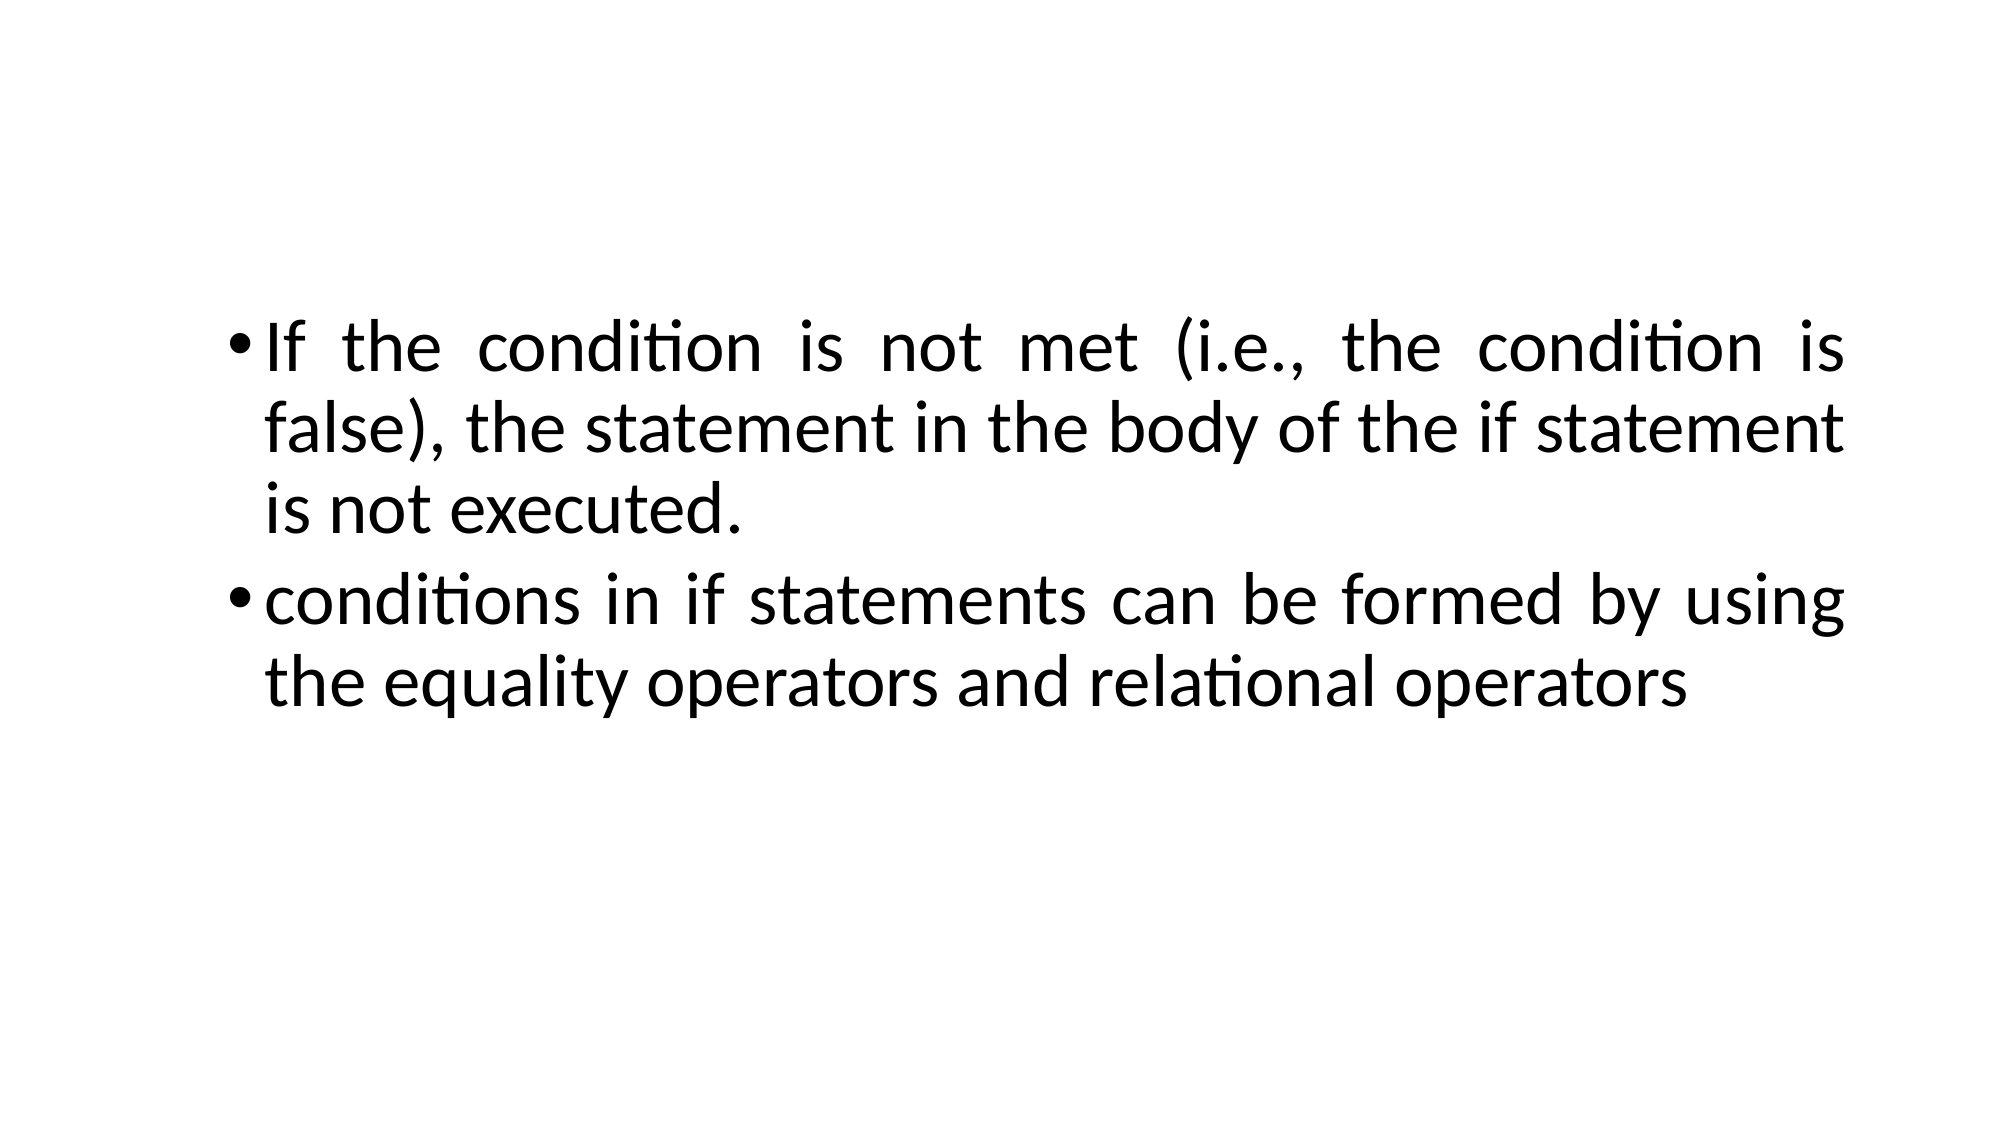

#
If the condition is not met (i.e., the condition is false), the statement in the body of the if statement is not executed.
conditions in if statements can be formed by using the equality operators and relational operators